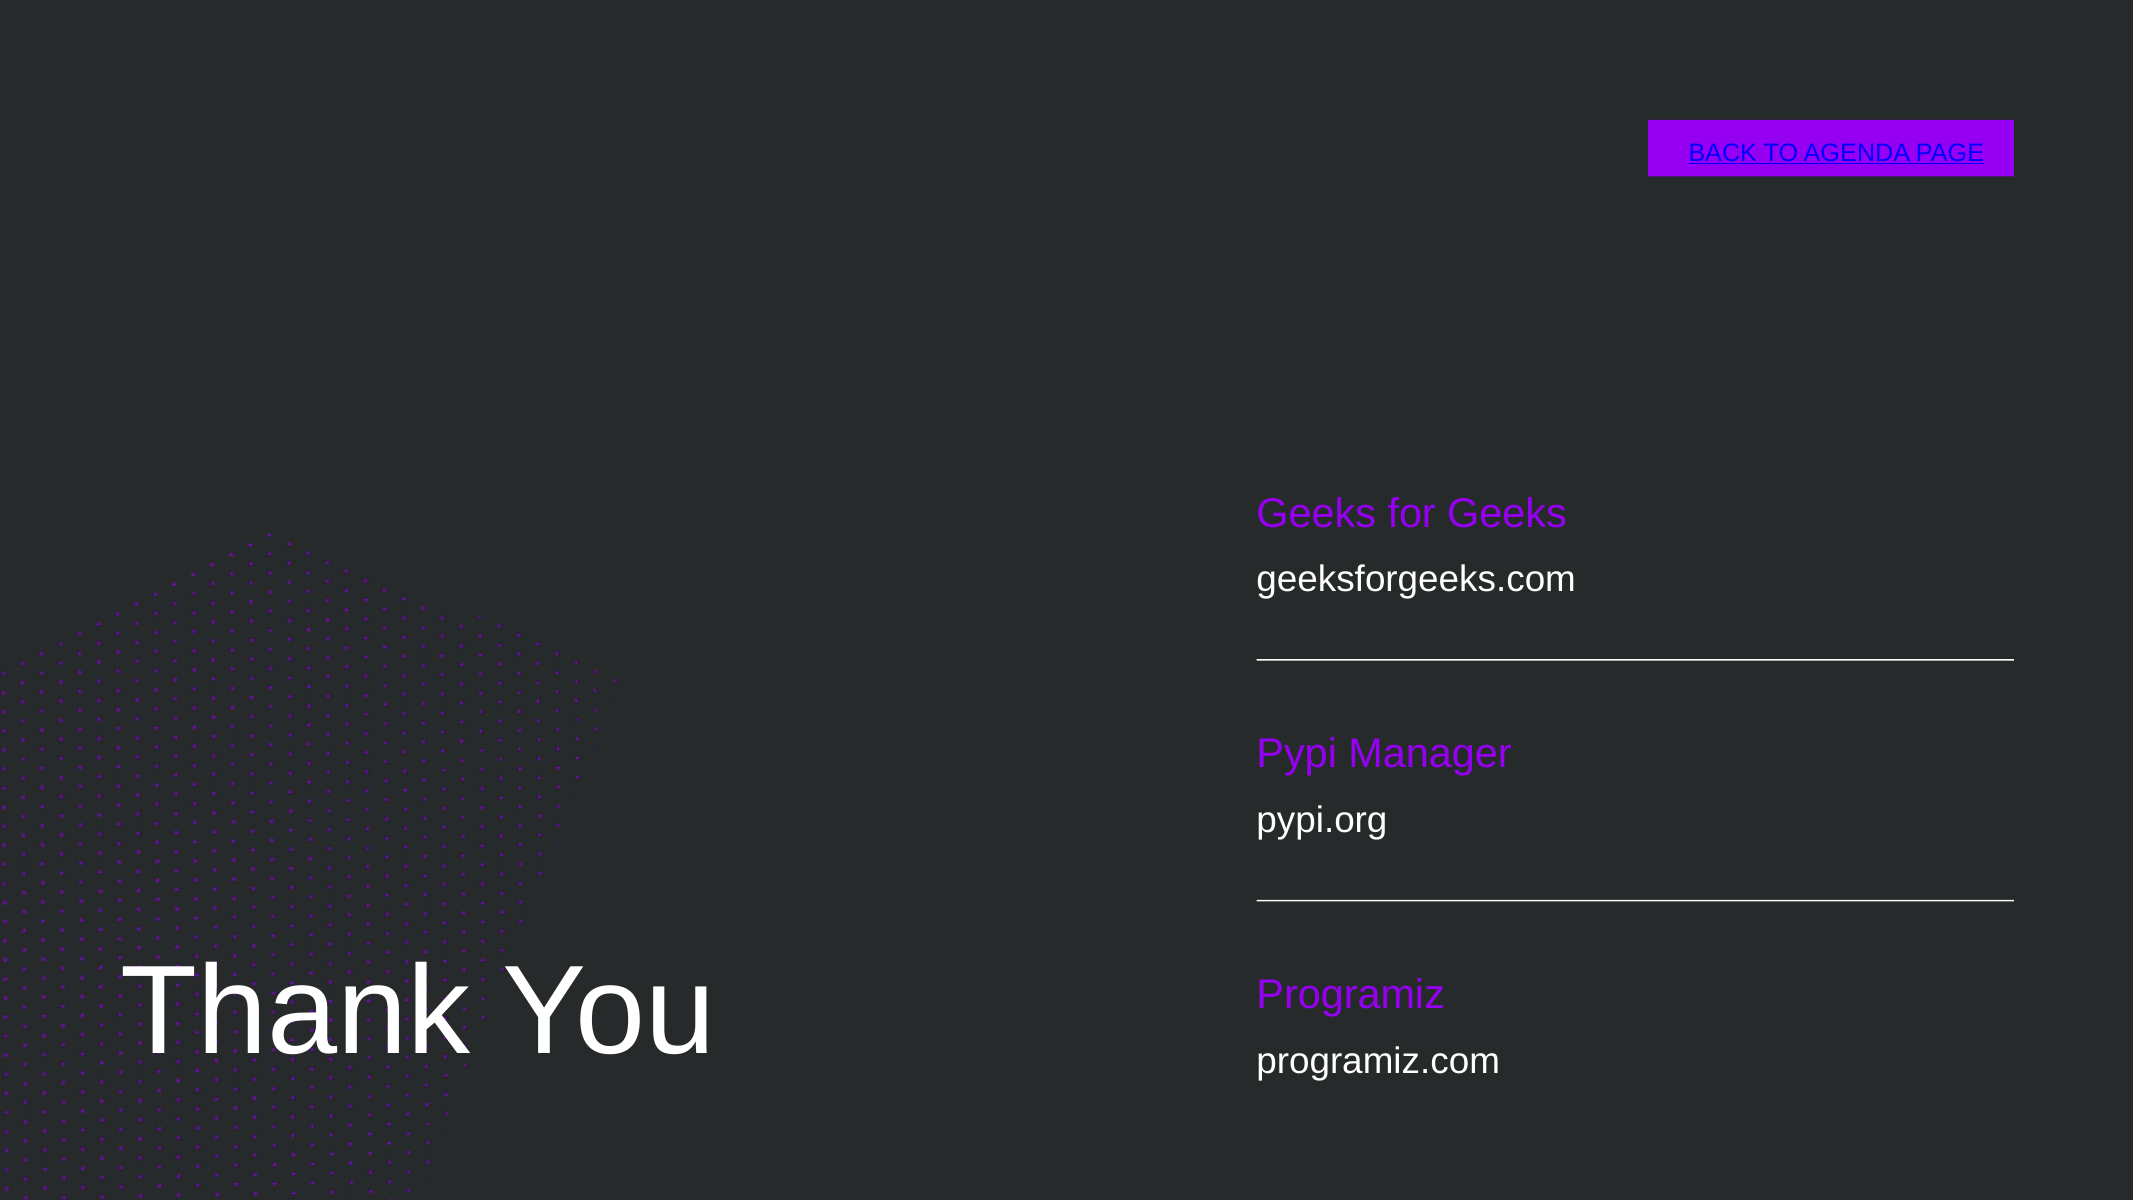

BACK TO AGENDA PAGE

Geeks for Geeks
geeksforgeeks.com

Pypi Manager
pypi.org

Programiz
programiz.com
Thank You